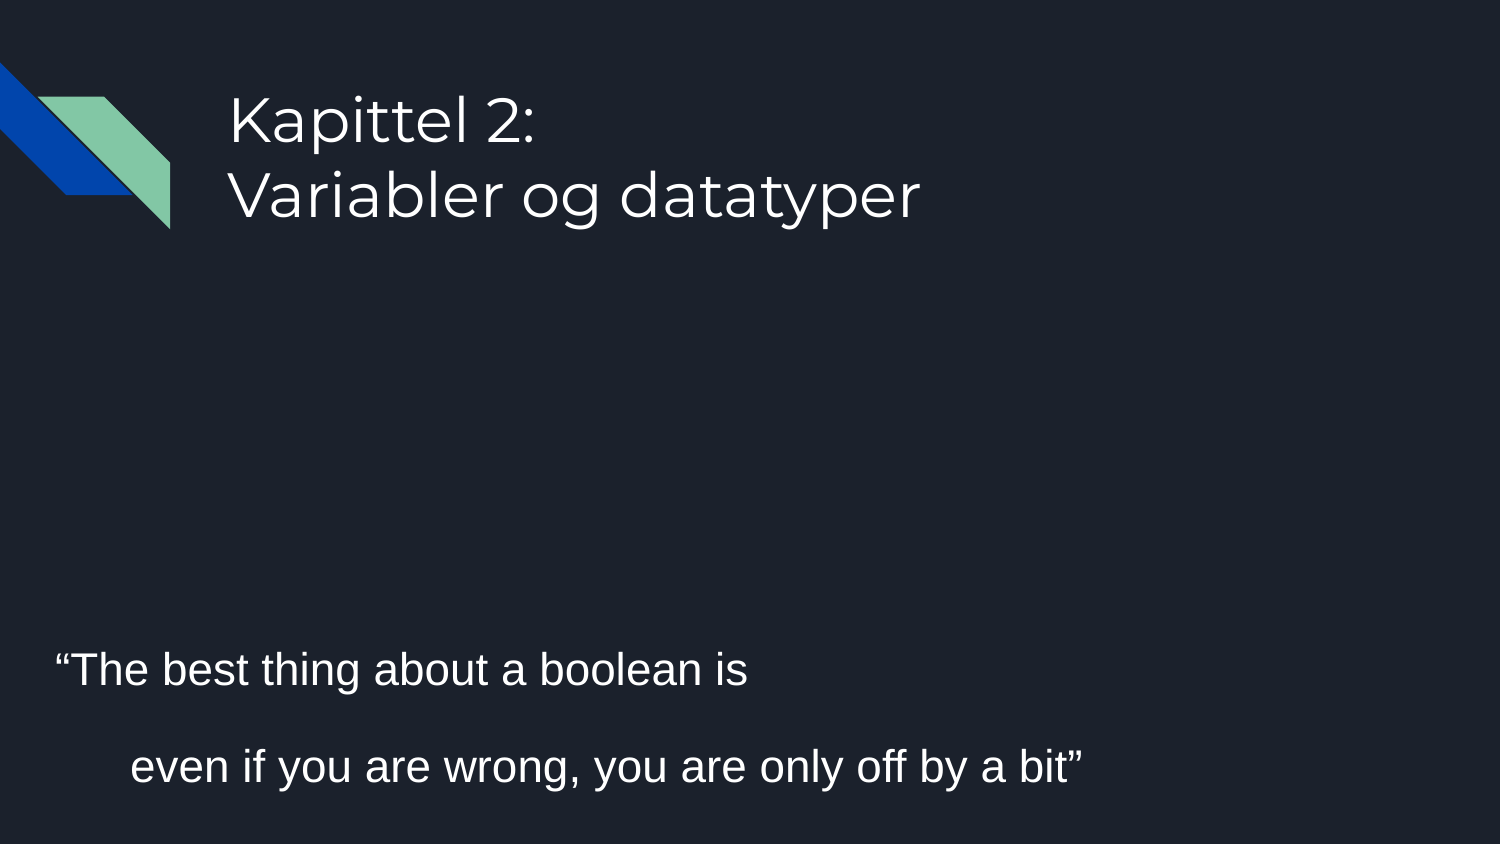

# Kapittel 2:
Variabler og datatyper
“The best thing about a boolean is
even if you are wrong, you are only off by a bit”